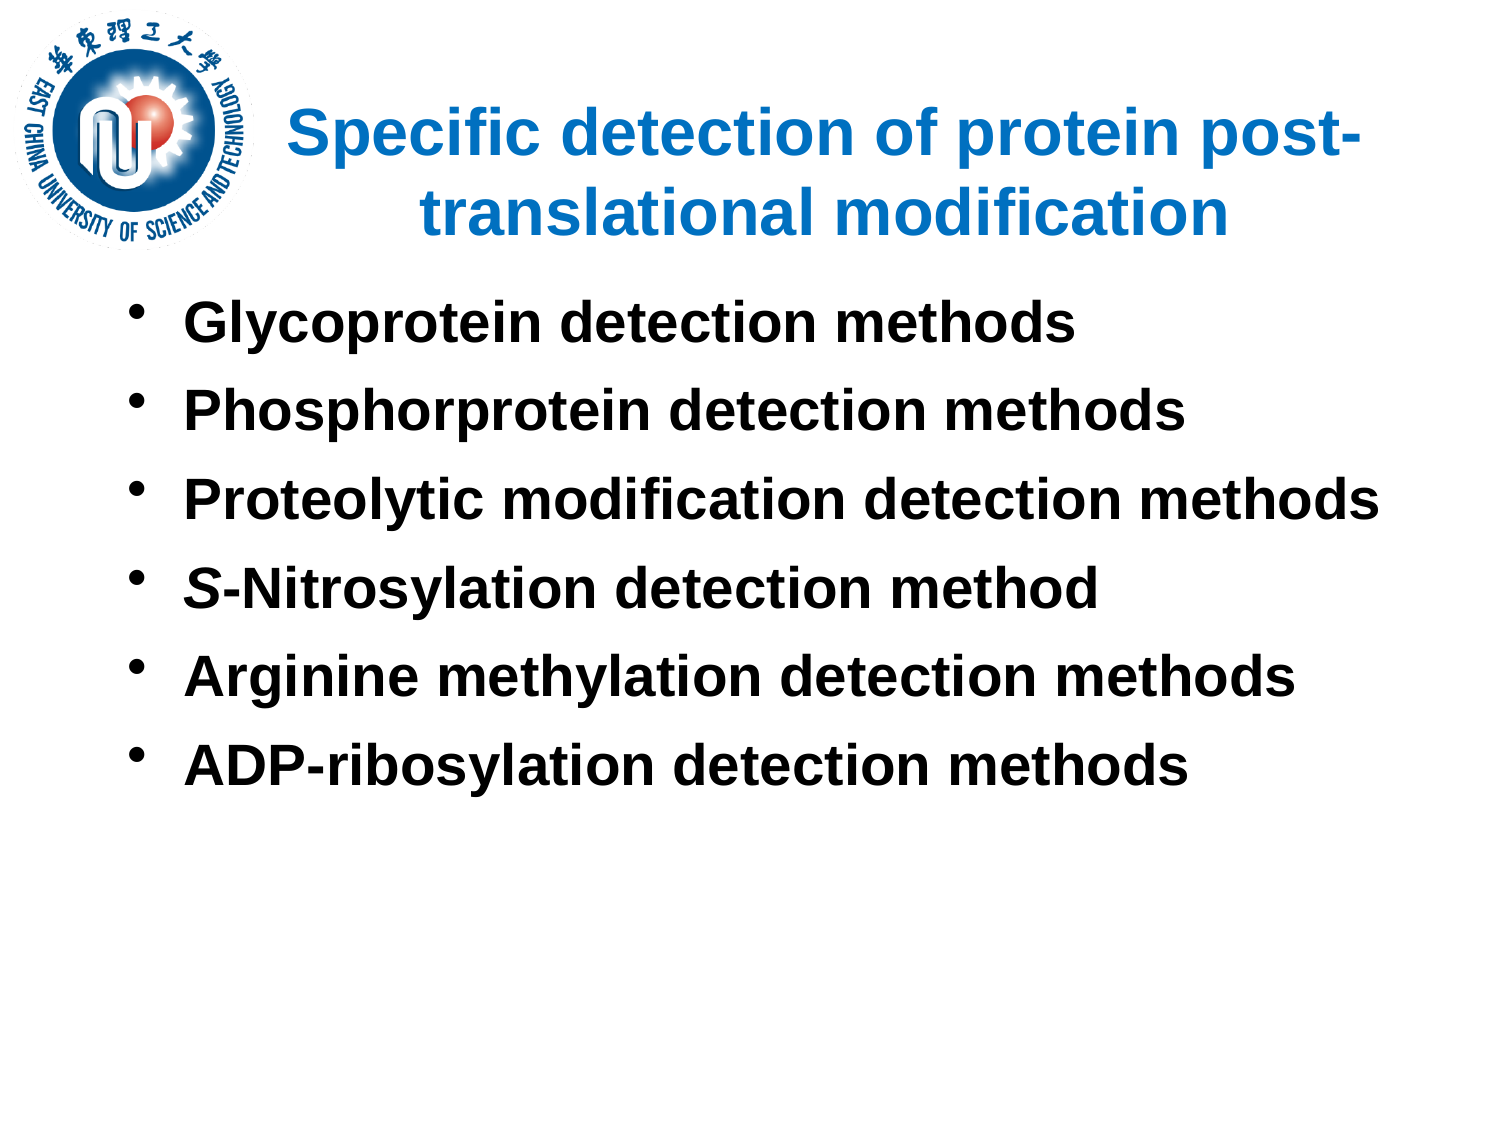

# Specific detection of protein post-translational modification
Glycoprotein detection methods
Phosphorprotein detection methods
Proteolytic modification detection methods
S-Nitrosylation detection method
Arginine methylation detection methods
ADP-ribosylation detection methods